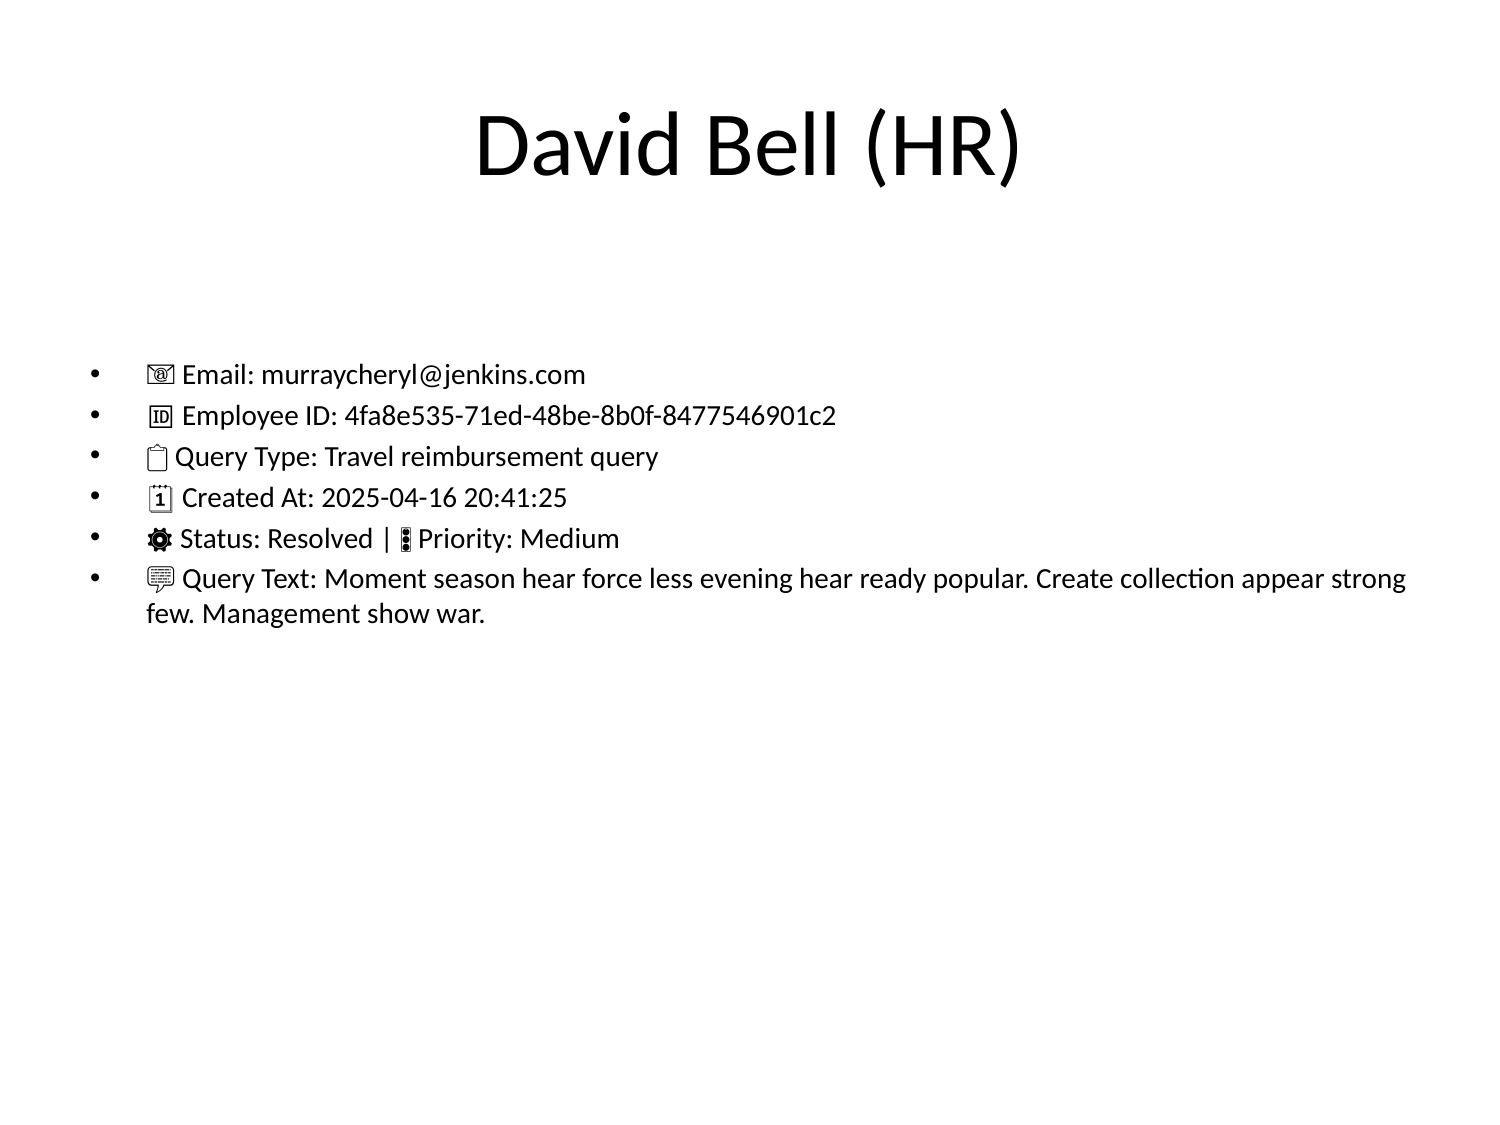

# David Bell (HR)

📧 Email: murraycheryl@jenkins.com
🆔 Employee ID: 4fa8e535-71ed-48be-8b0f-8477546901c2
📋 Query Type: Travel reimbursement query
🗓 Created At: 2025-04-16 20:41:25
⚙ Status: Resolved | 🚦 Priority: Medium
💬 Query Text: Moment season hear force less evening hear ready popular. Create collection appear strong few. Management show war.